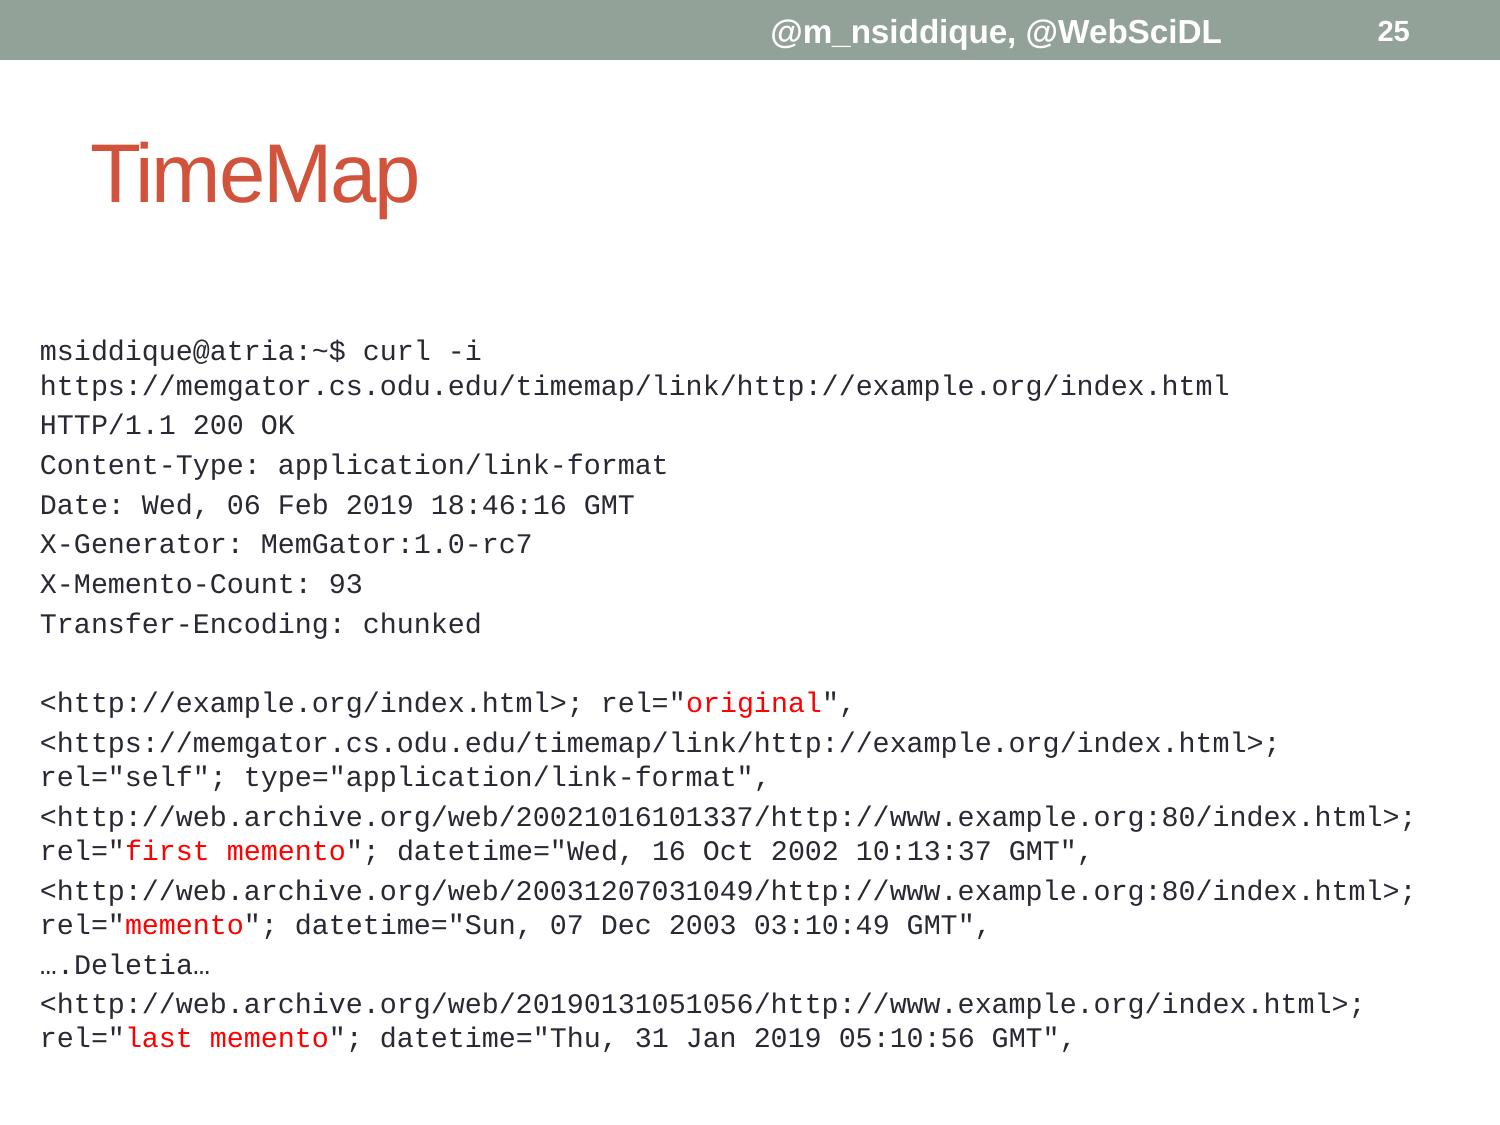

@m_nsiddique, @WebSciDL

25
# TimeMap
msiddique@atria:~$ curl -i https://memgator.cs.odu.edu/timemap/link/http://example.org/index.html
HTTP/1.1 200 OK
Content-Type: application/link-format
Date: Wed, 06 Feb 2019 18:46:16 GMT
X-Generator: MemGator:1.0-rc7
X-Memento-Count: 93
Transfer-Encoding: chunked

<http://example.org/index.html>; rel="original",
<https://memgator.cs.odu.edu/timemap/link/http://example.org/index.html>; rel="self"; type="application/link-format",
<http://web.archive.org/web/20021016101337/http://www.example.org:80/index.html>; rel="first memento"; datetime="Wed, 16 Oct 2002 10:13:37 GMT",
<http://web.archive.org/web/20031207031049/http://www.example.org:80/index.html>; rel="memento"; datetime="Sun, 07 Dec 2003 03:10:49 GMT",
….Deletia…
<http://web.archive.org/web/20190131051056/http://www.example.org/index.html>; rel="last memento"; datetime="Thu, 31 Jan 2019 05:10:56 GMT",